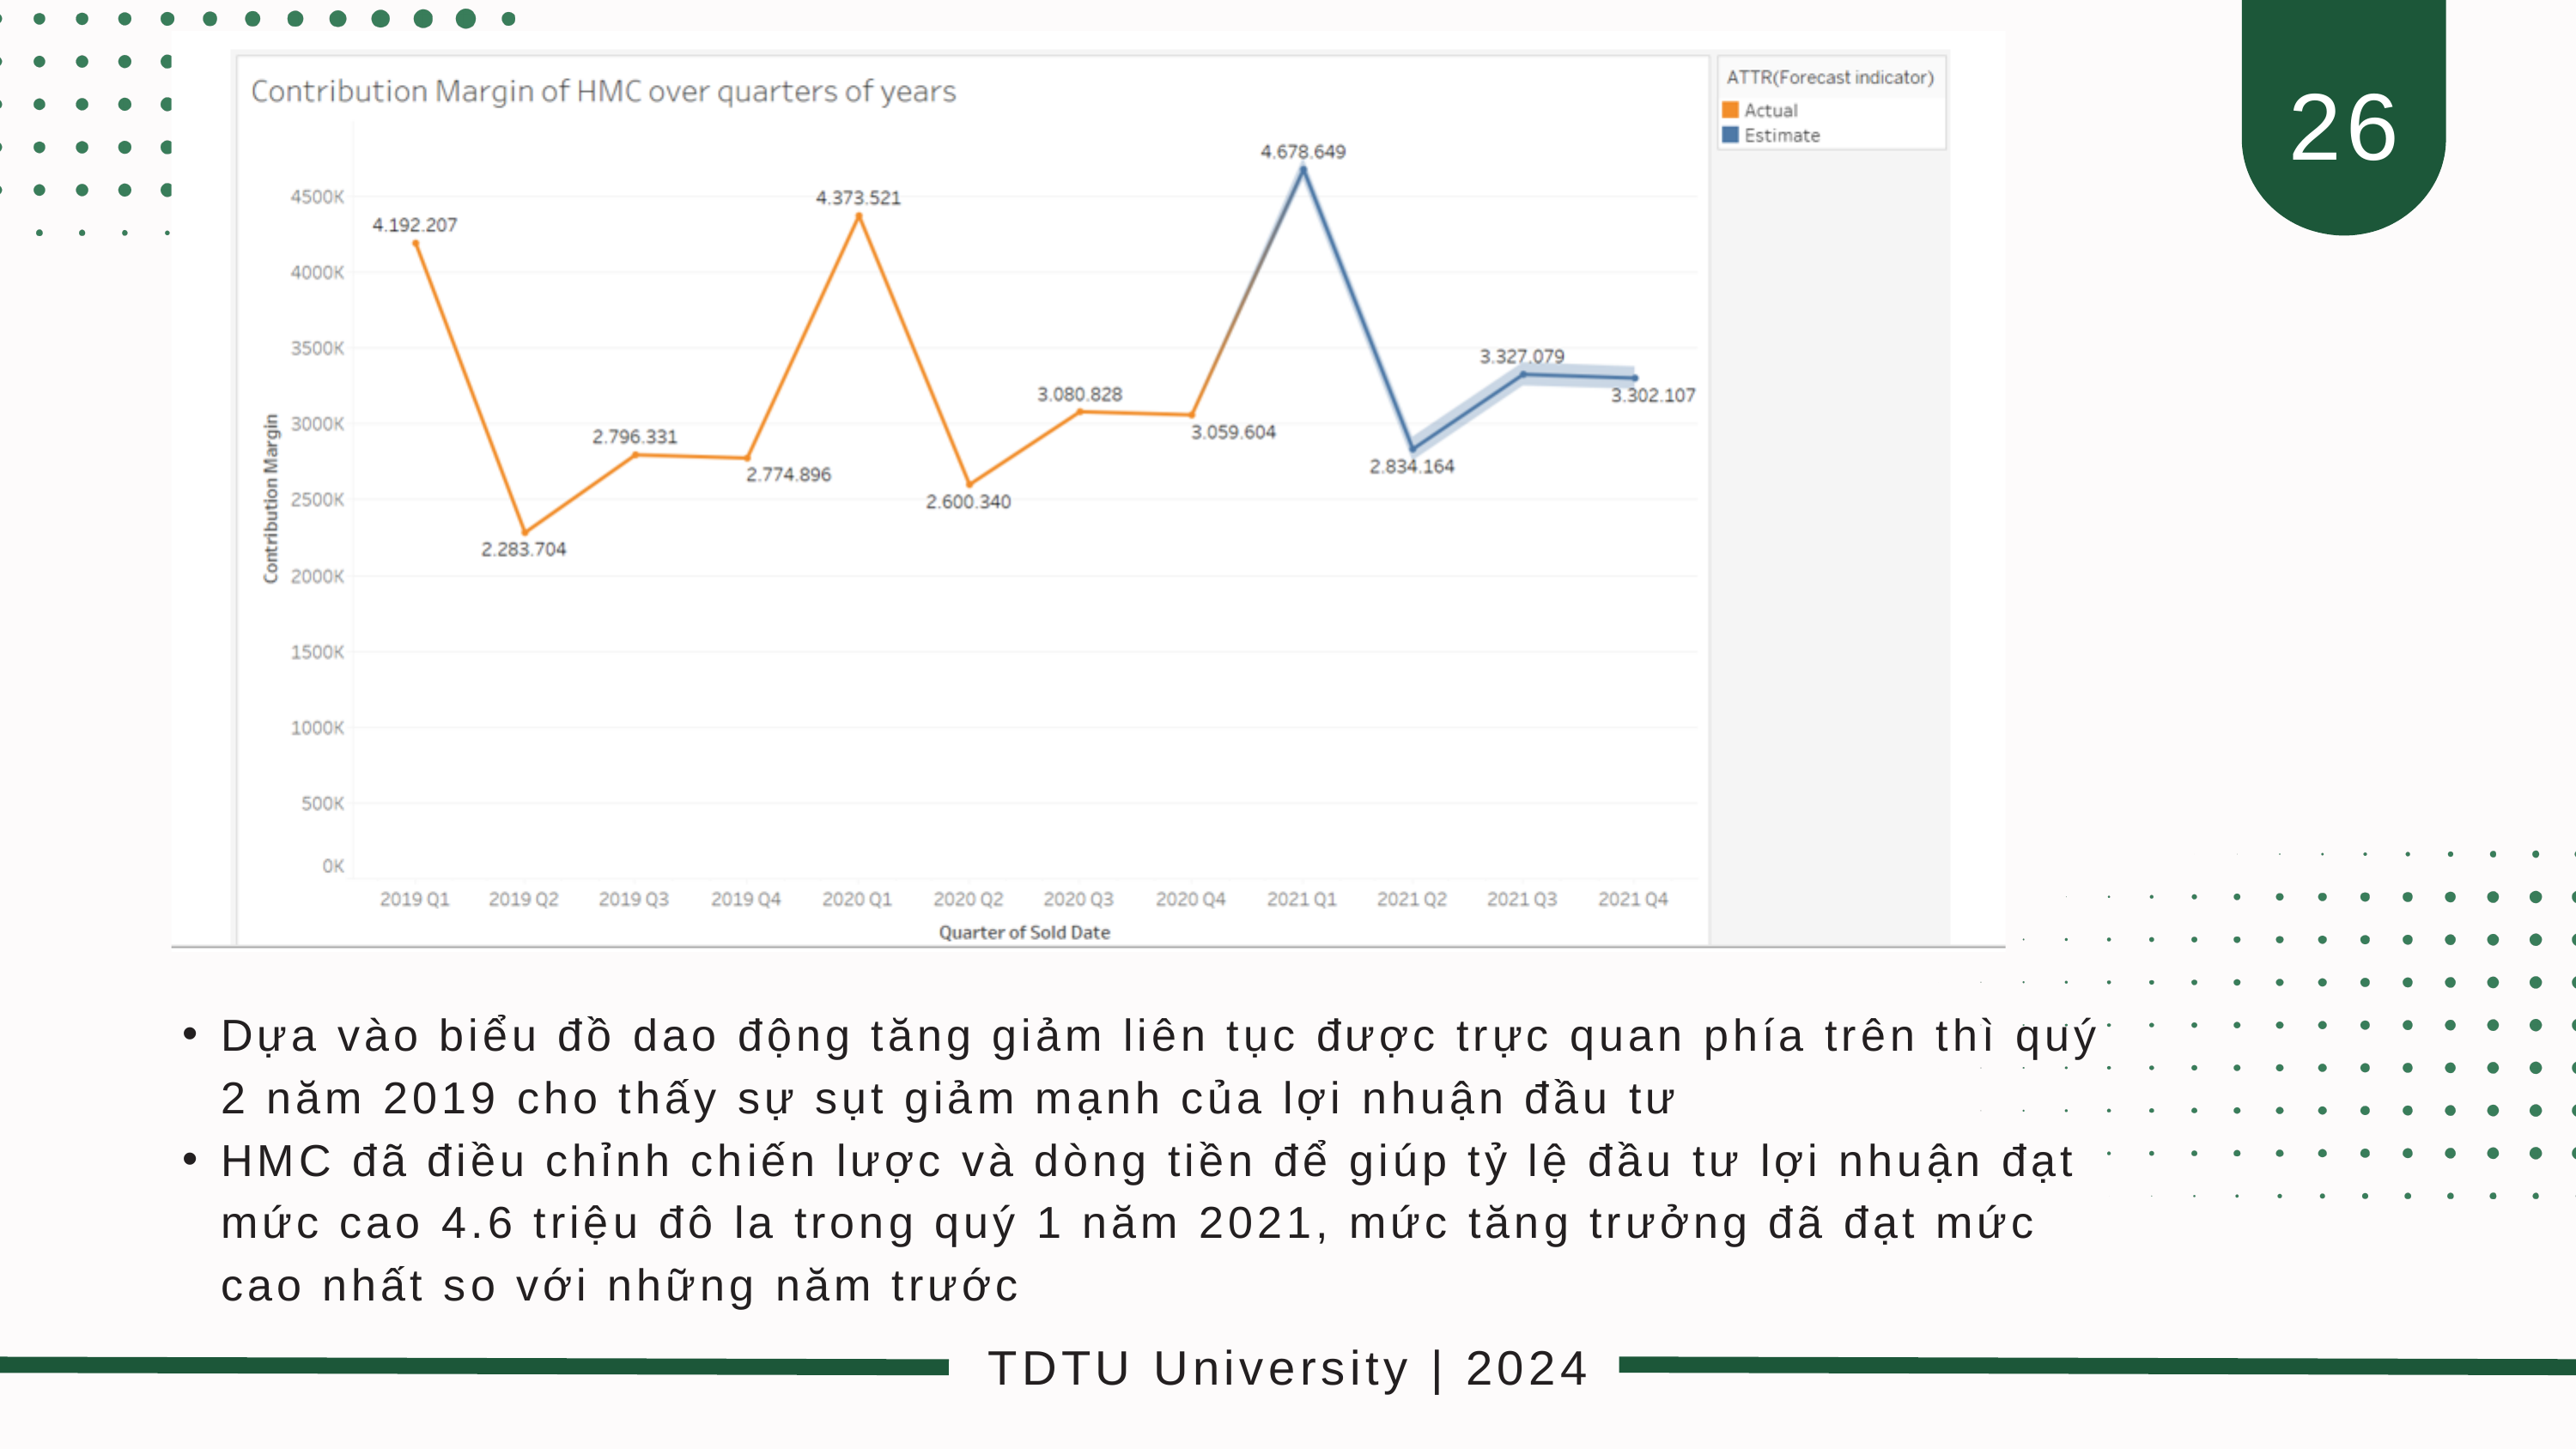

26

Dựa vào biểu đồ dao động tăng giảm liên tục được trực quan phía trên thì quý 2 năm 2019 cho thấy sự sụt giảm mạnh của lợi nhuận đầu tư
HMC đã điều chỉnh chiến lược và dòng tiền để giúp tỷ lệ đầu tư lợi nhuận đạt mức cao 4.6 triệu đô la trong quý 1 năm 2021, mức tăng trưởng đã đạt mức cao nhất so với những năm trước
TDTU University | 2024